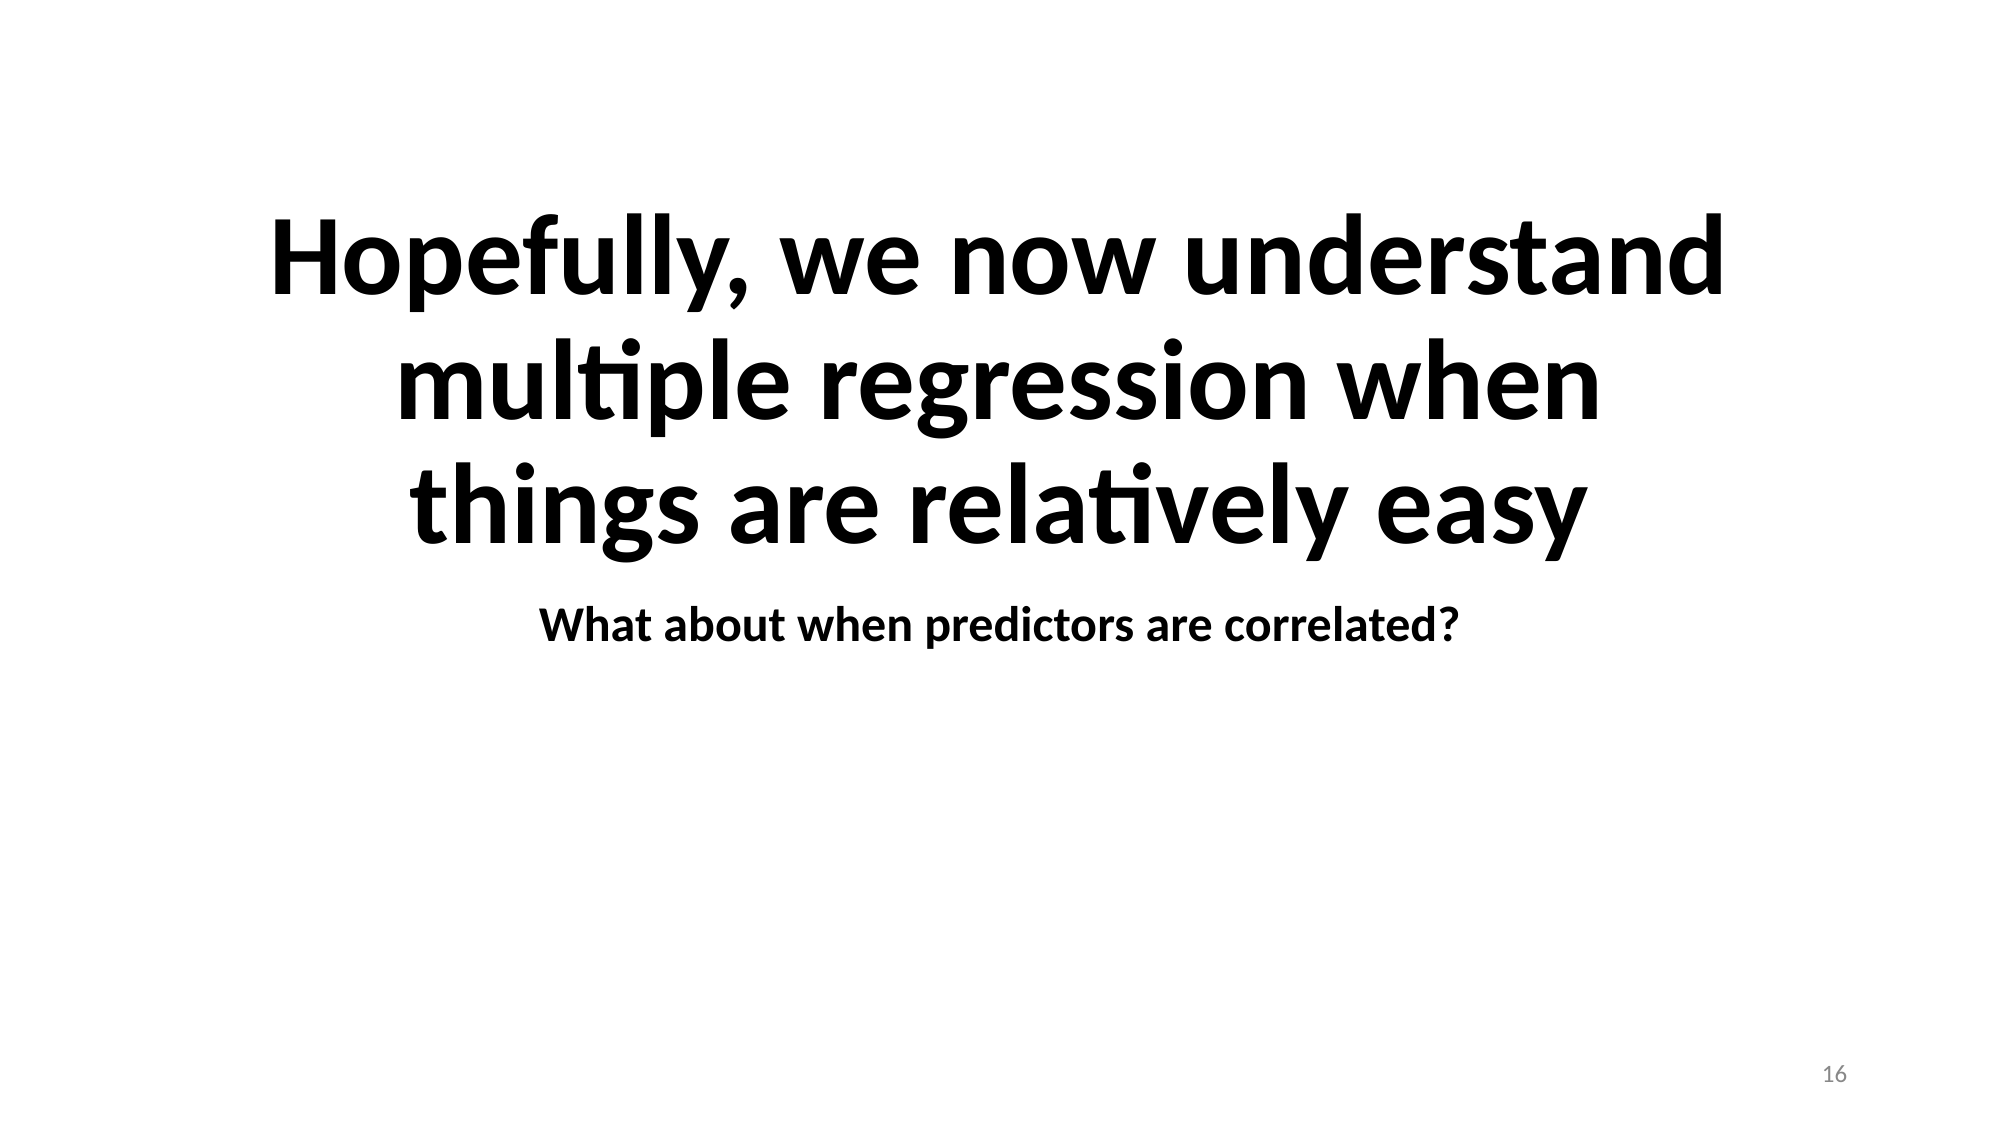

# Hopefully, we now understand multiple regression when things are relatively easy
What about when predictors are correlated?
16